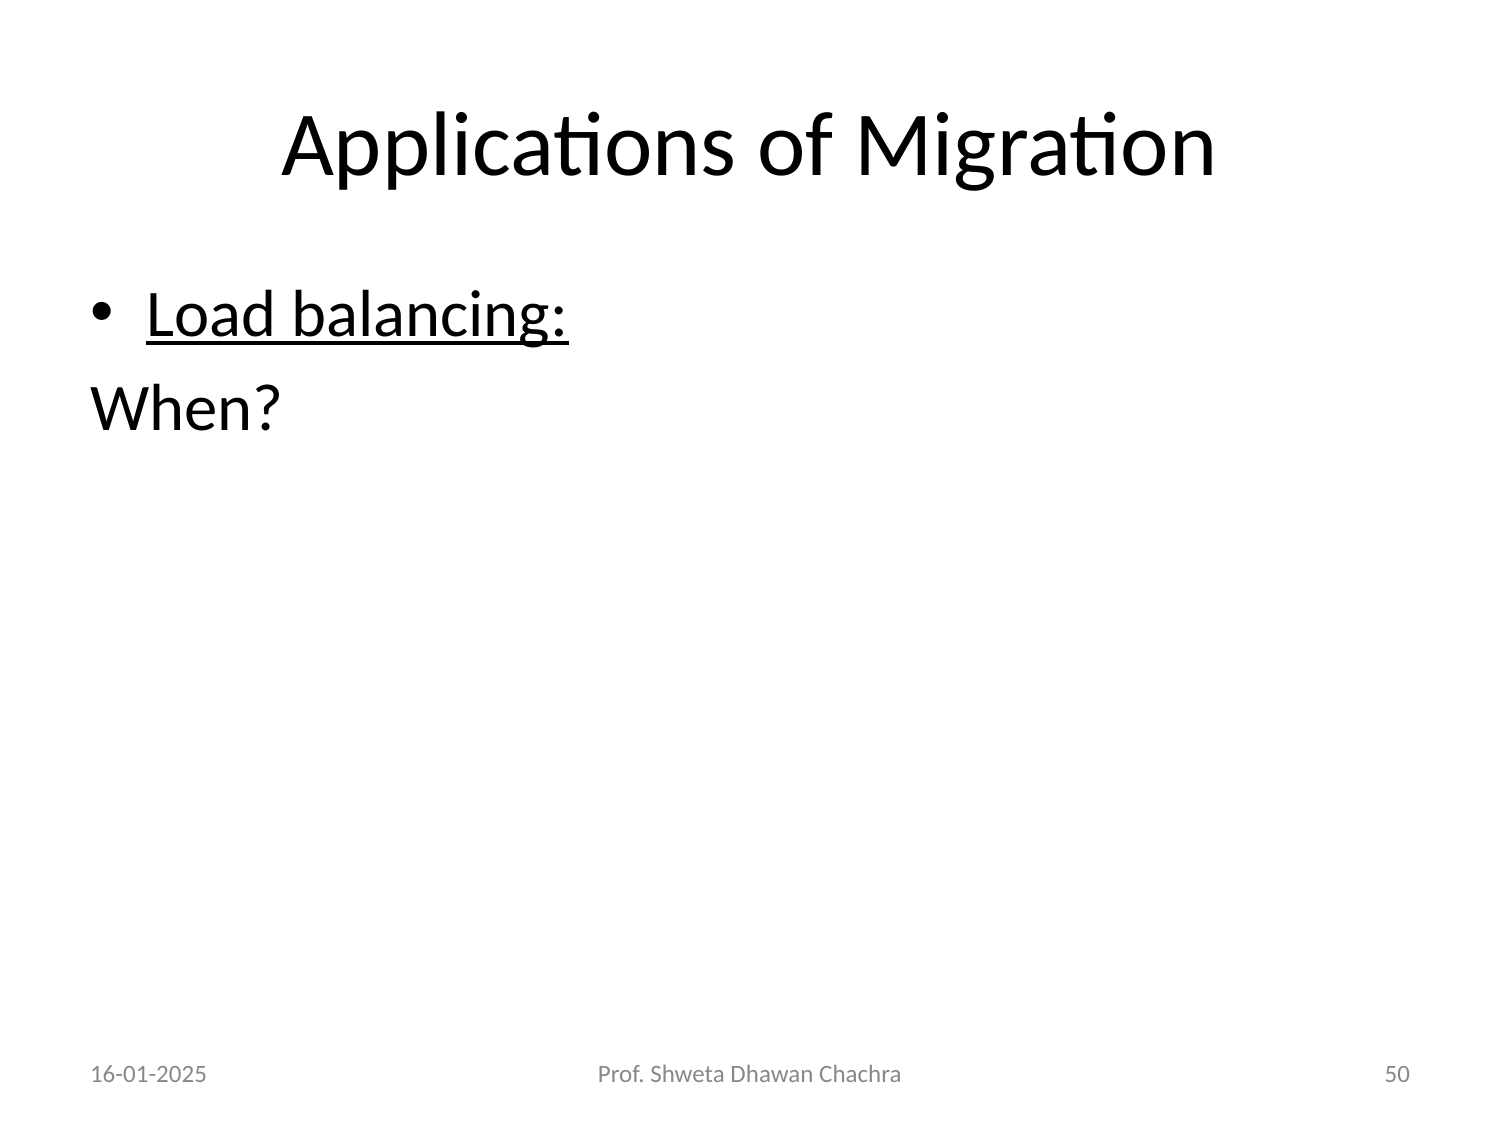

# Applications of Migration
Load balancing:
When?
16-01-2025
Prof. Shweta Dhawan Chachra
50